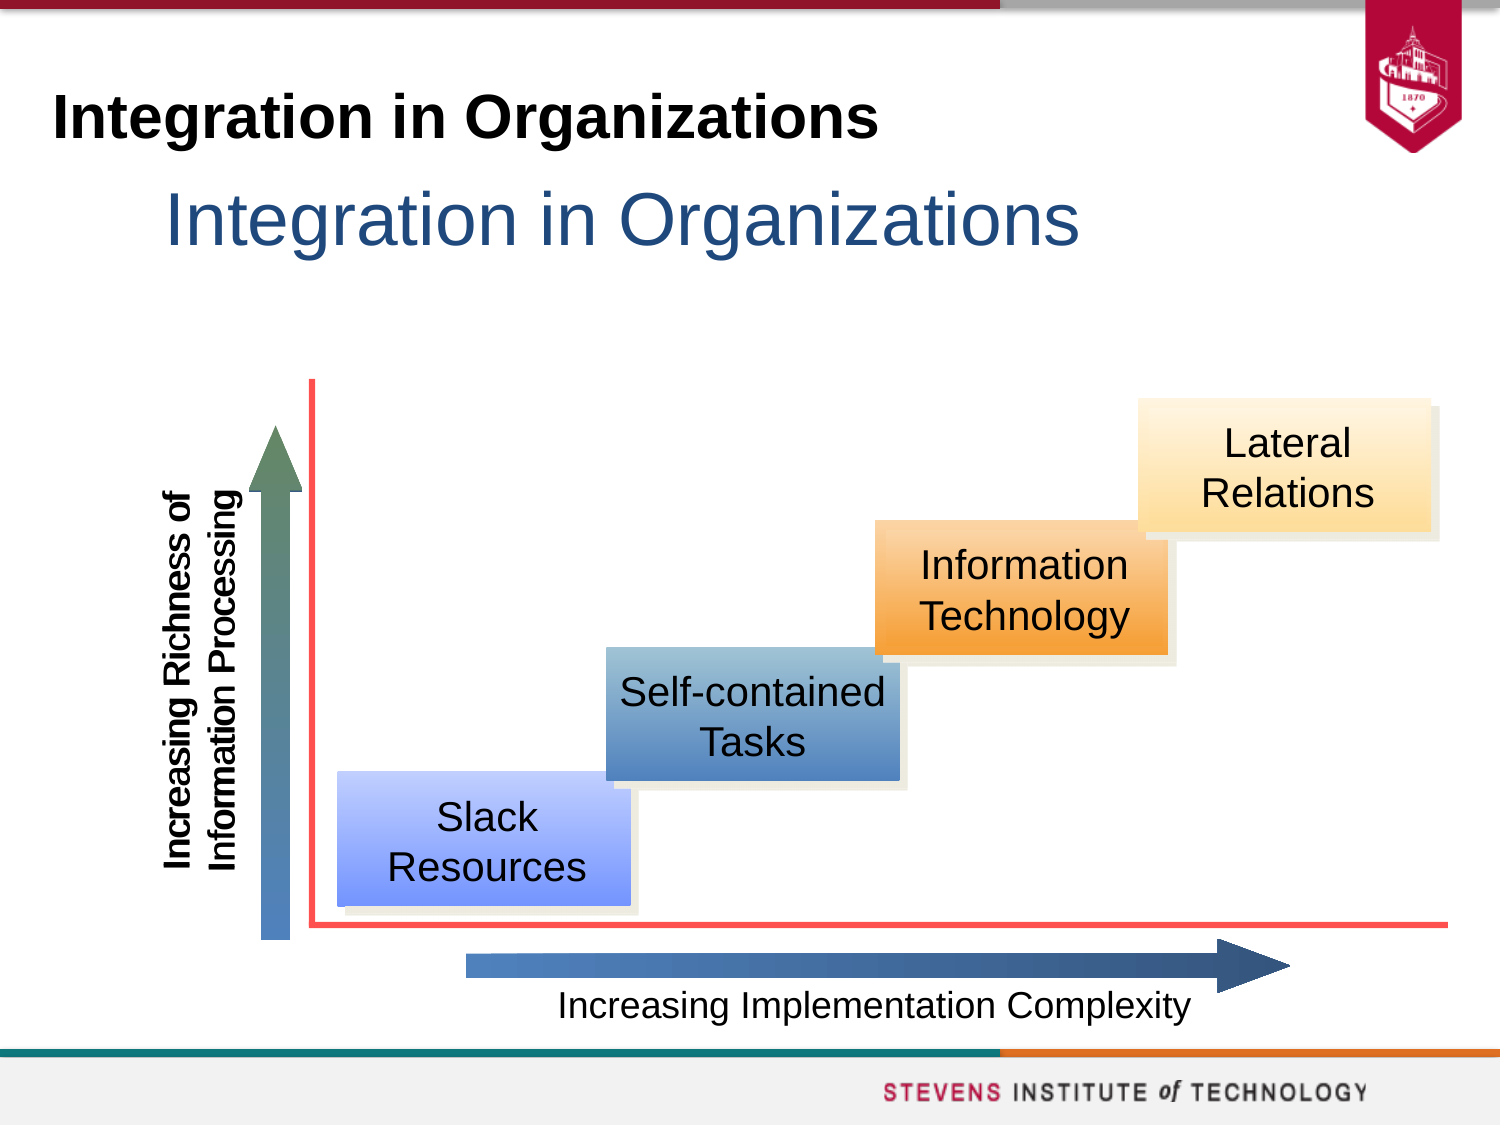

# Integration in Organizations
Integration in Organizations

Lateral Relations

Lateral Relations

Information Technology

Information Technology
Increasing Richness of Information Processing
Increasing Richness of Information Processing

Self-contained Tasks

Self-contained Tasks

Slack Resources

Slack Resources

Increasing Implementation Complexity